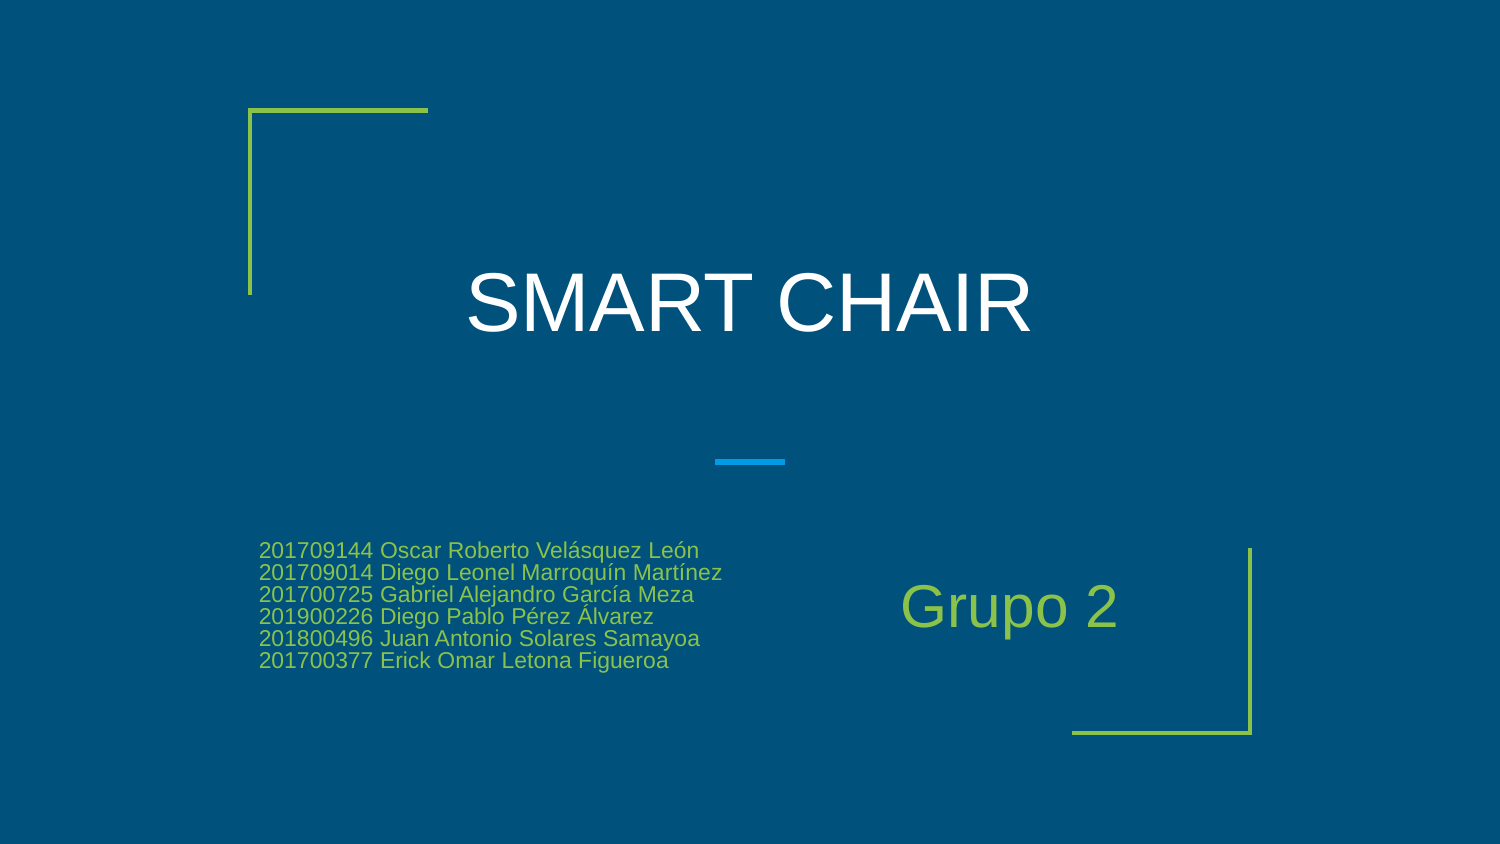

# SMART CHAIR
201709144 Oscar Roberto Velásquez León
201709014 Diego Leonel Marroquín Martínez
201700725 Gabriel Alejandro García Meza
201900226 Diego Pablo Pérez Álvarez
201800496 Juan Antonio Solares Samayoa
201700377 Erick Omar Letona Figueroa

Grupo 2